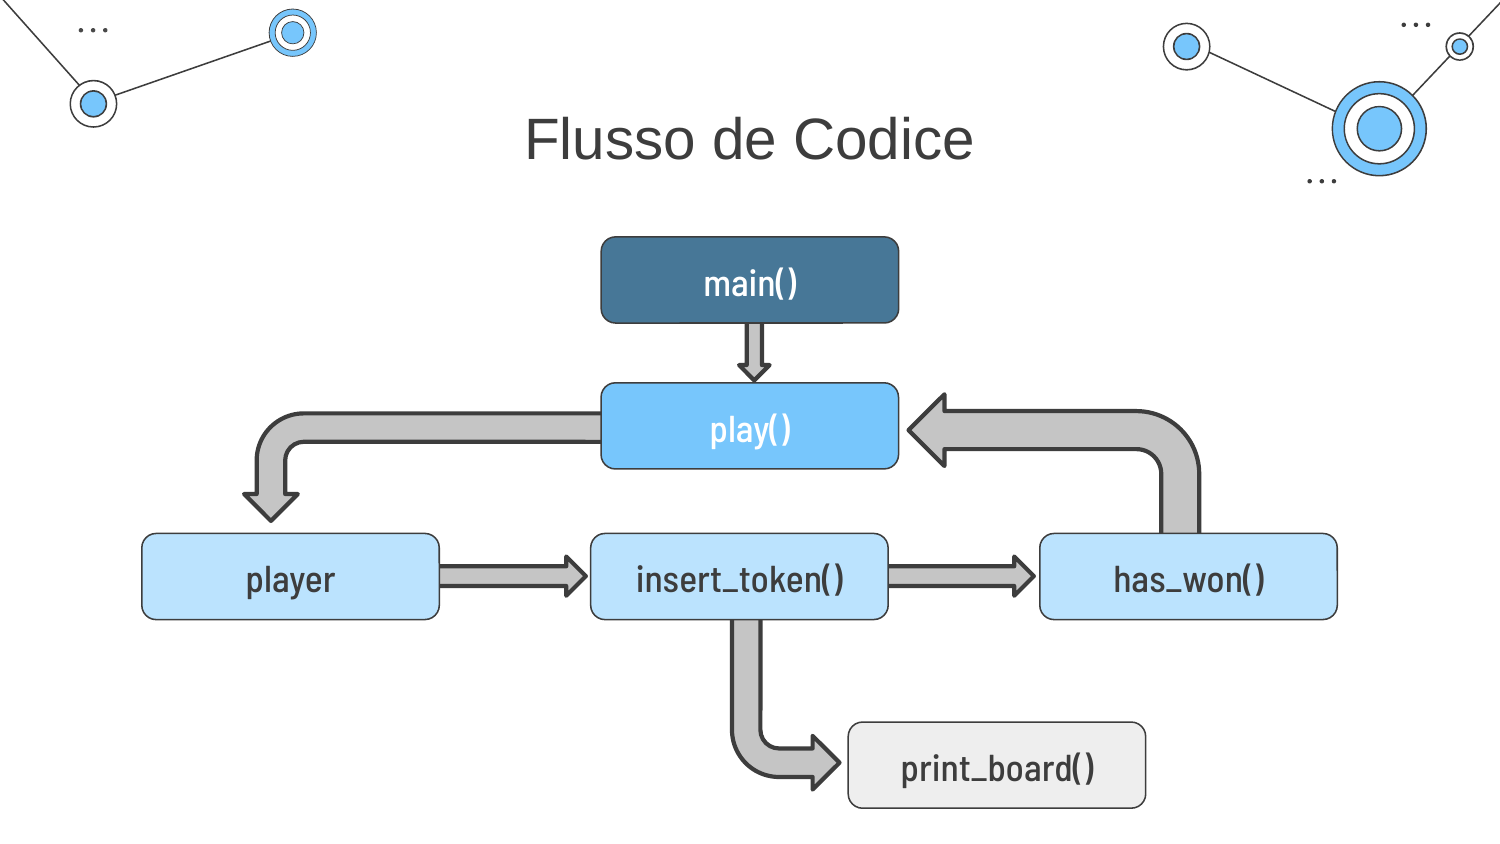

# Flusso de Codice
main()

play()

player
insert_token()
has_won()

print_board()